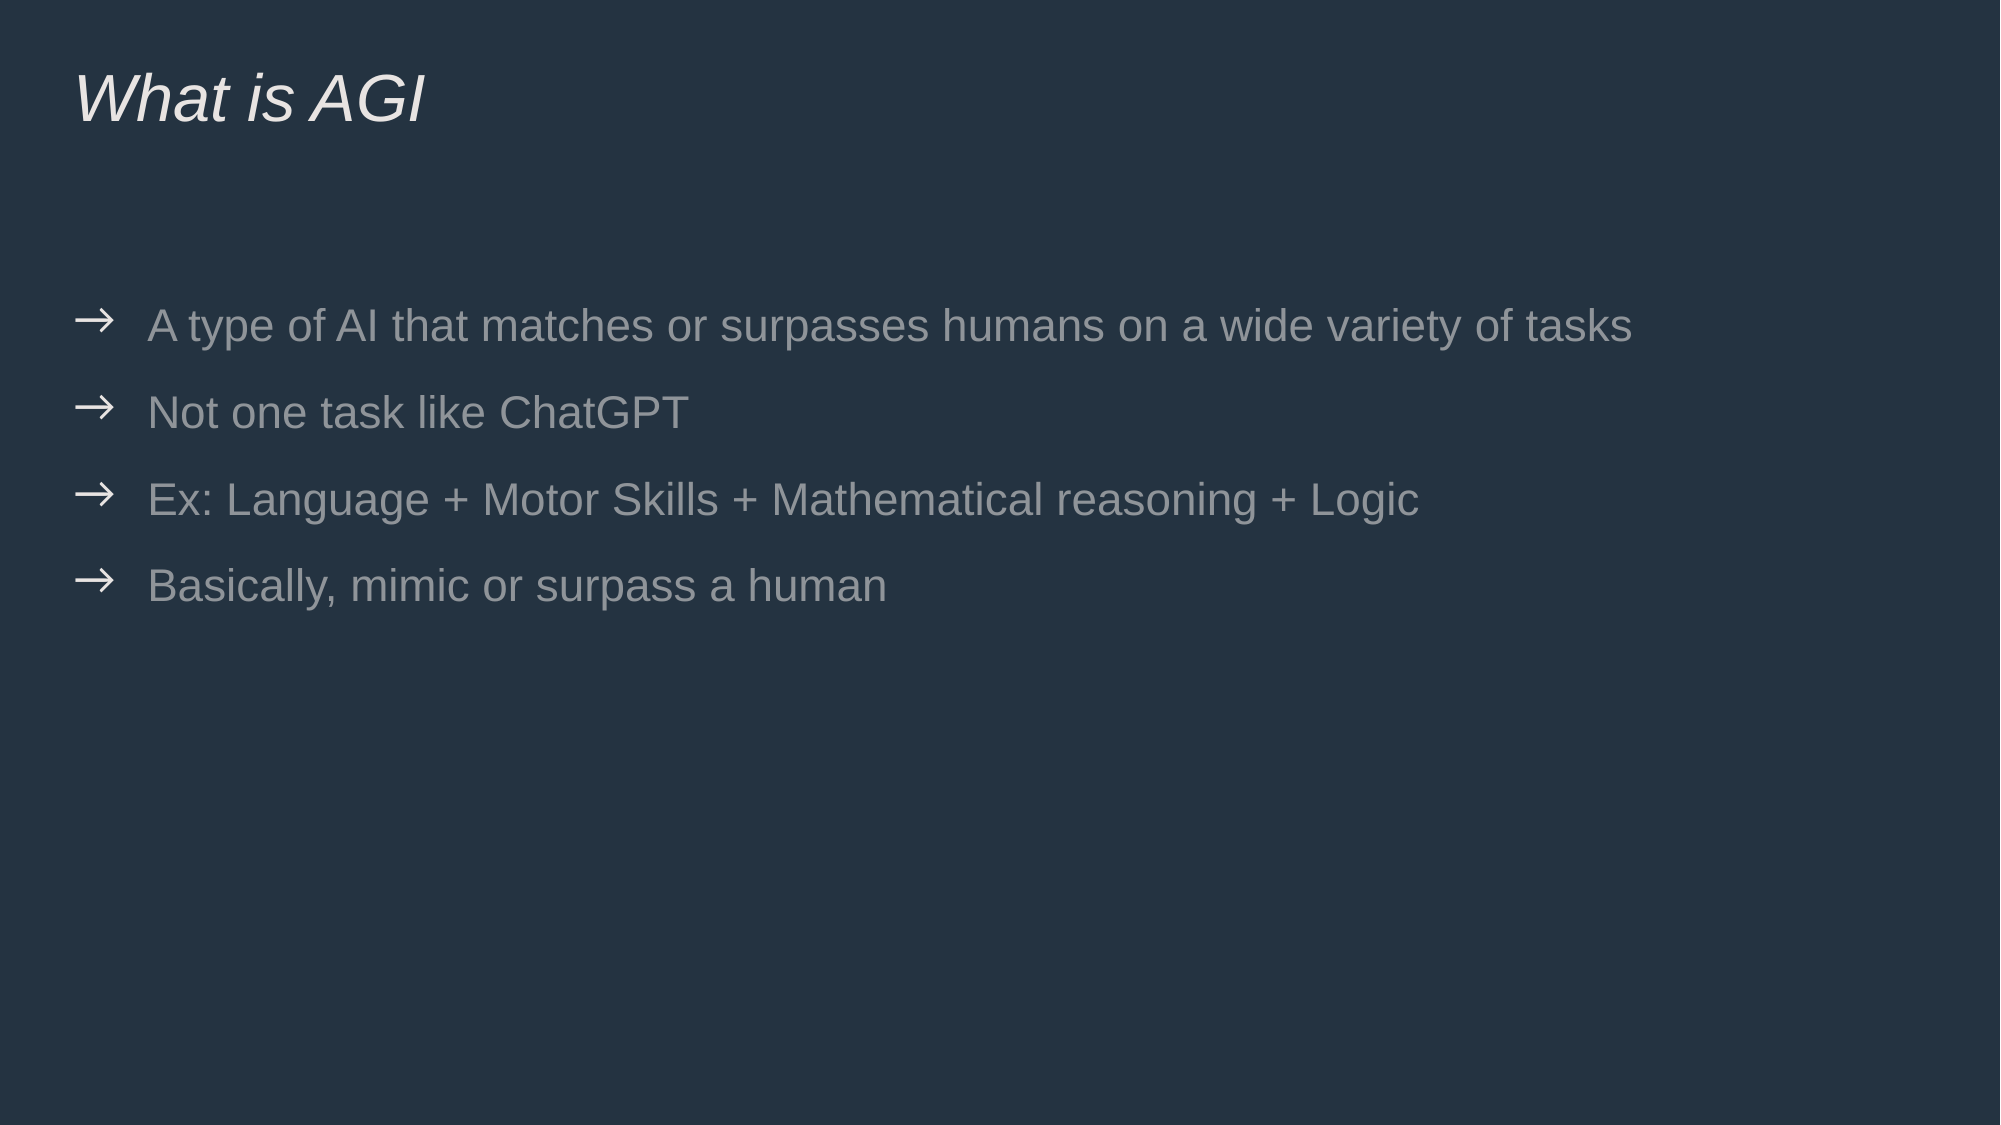

# What is AGI
A type of AI that matches or surpasses humans on a wide variety of tasks
Not one task like ChatGPT
Ex: Language + Motor Skills + Mathematical reasoning + Logic
Basically, mimic or surpass a human